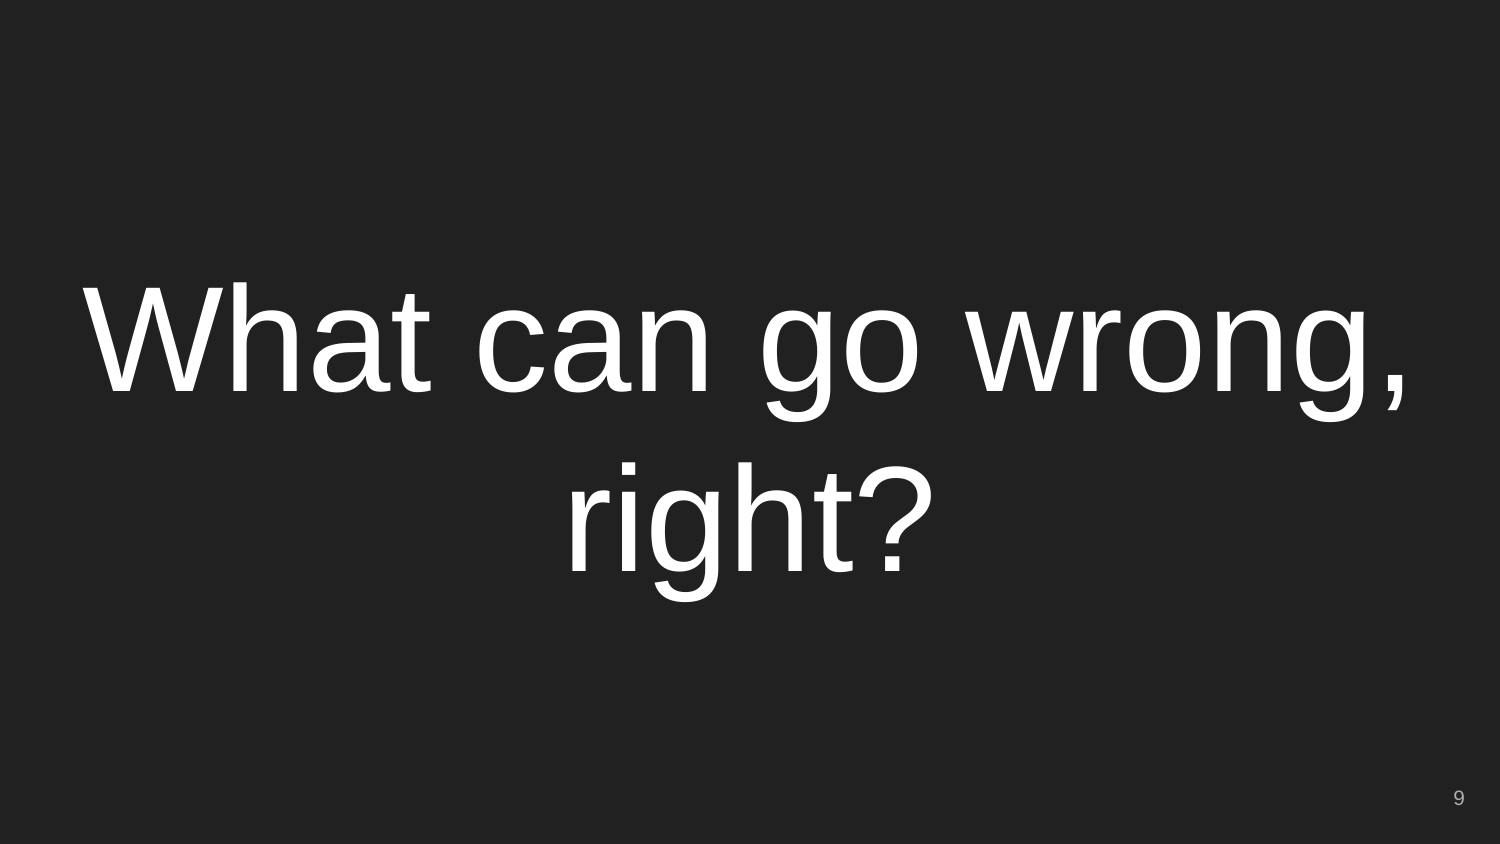

# What can go wrong, right?
9